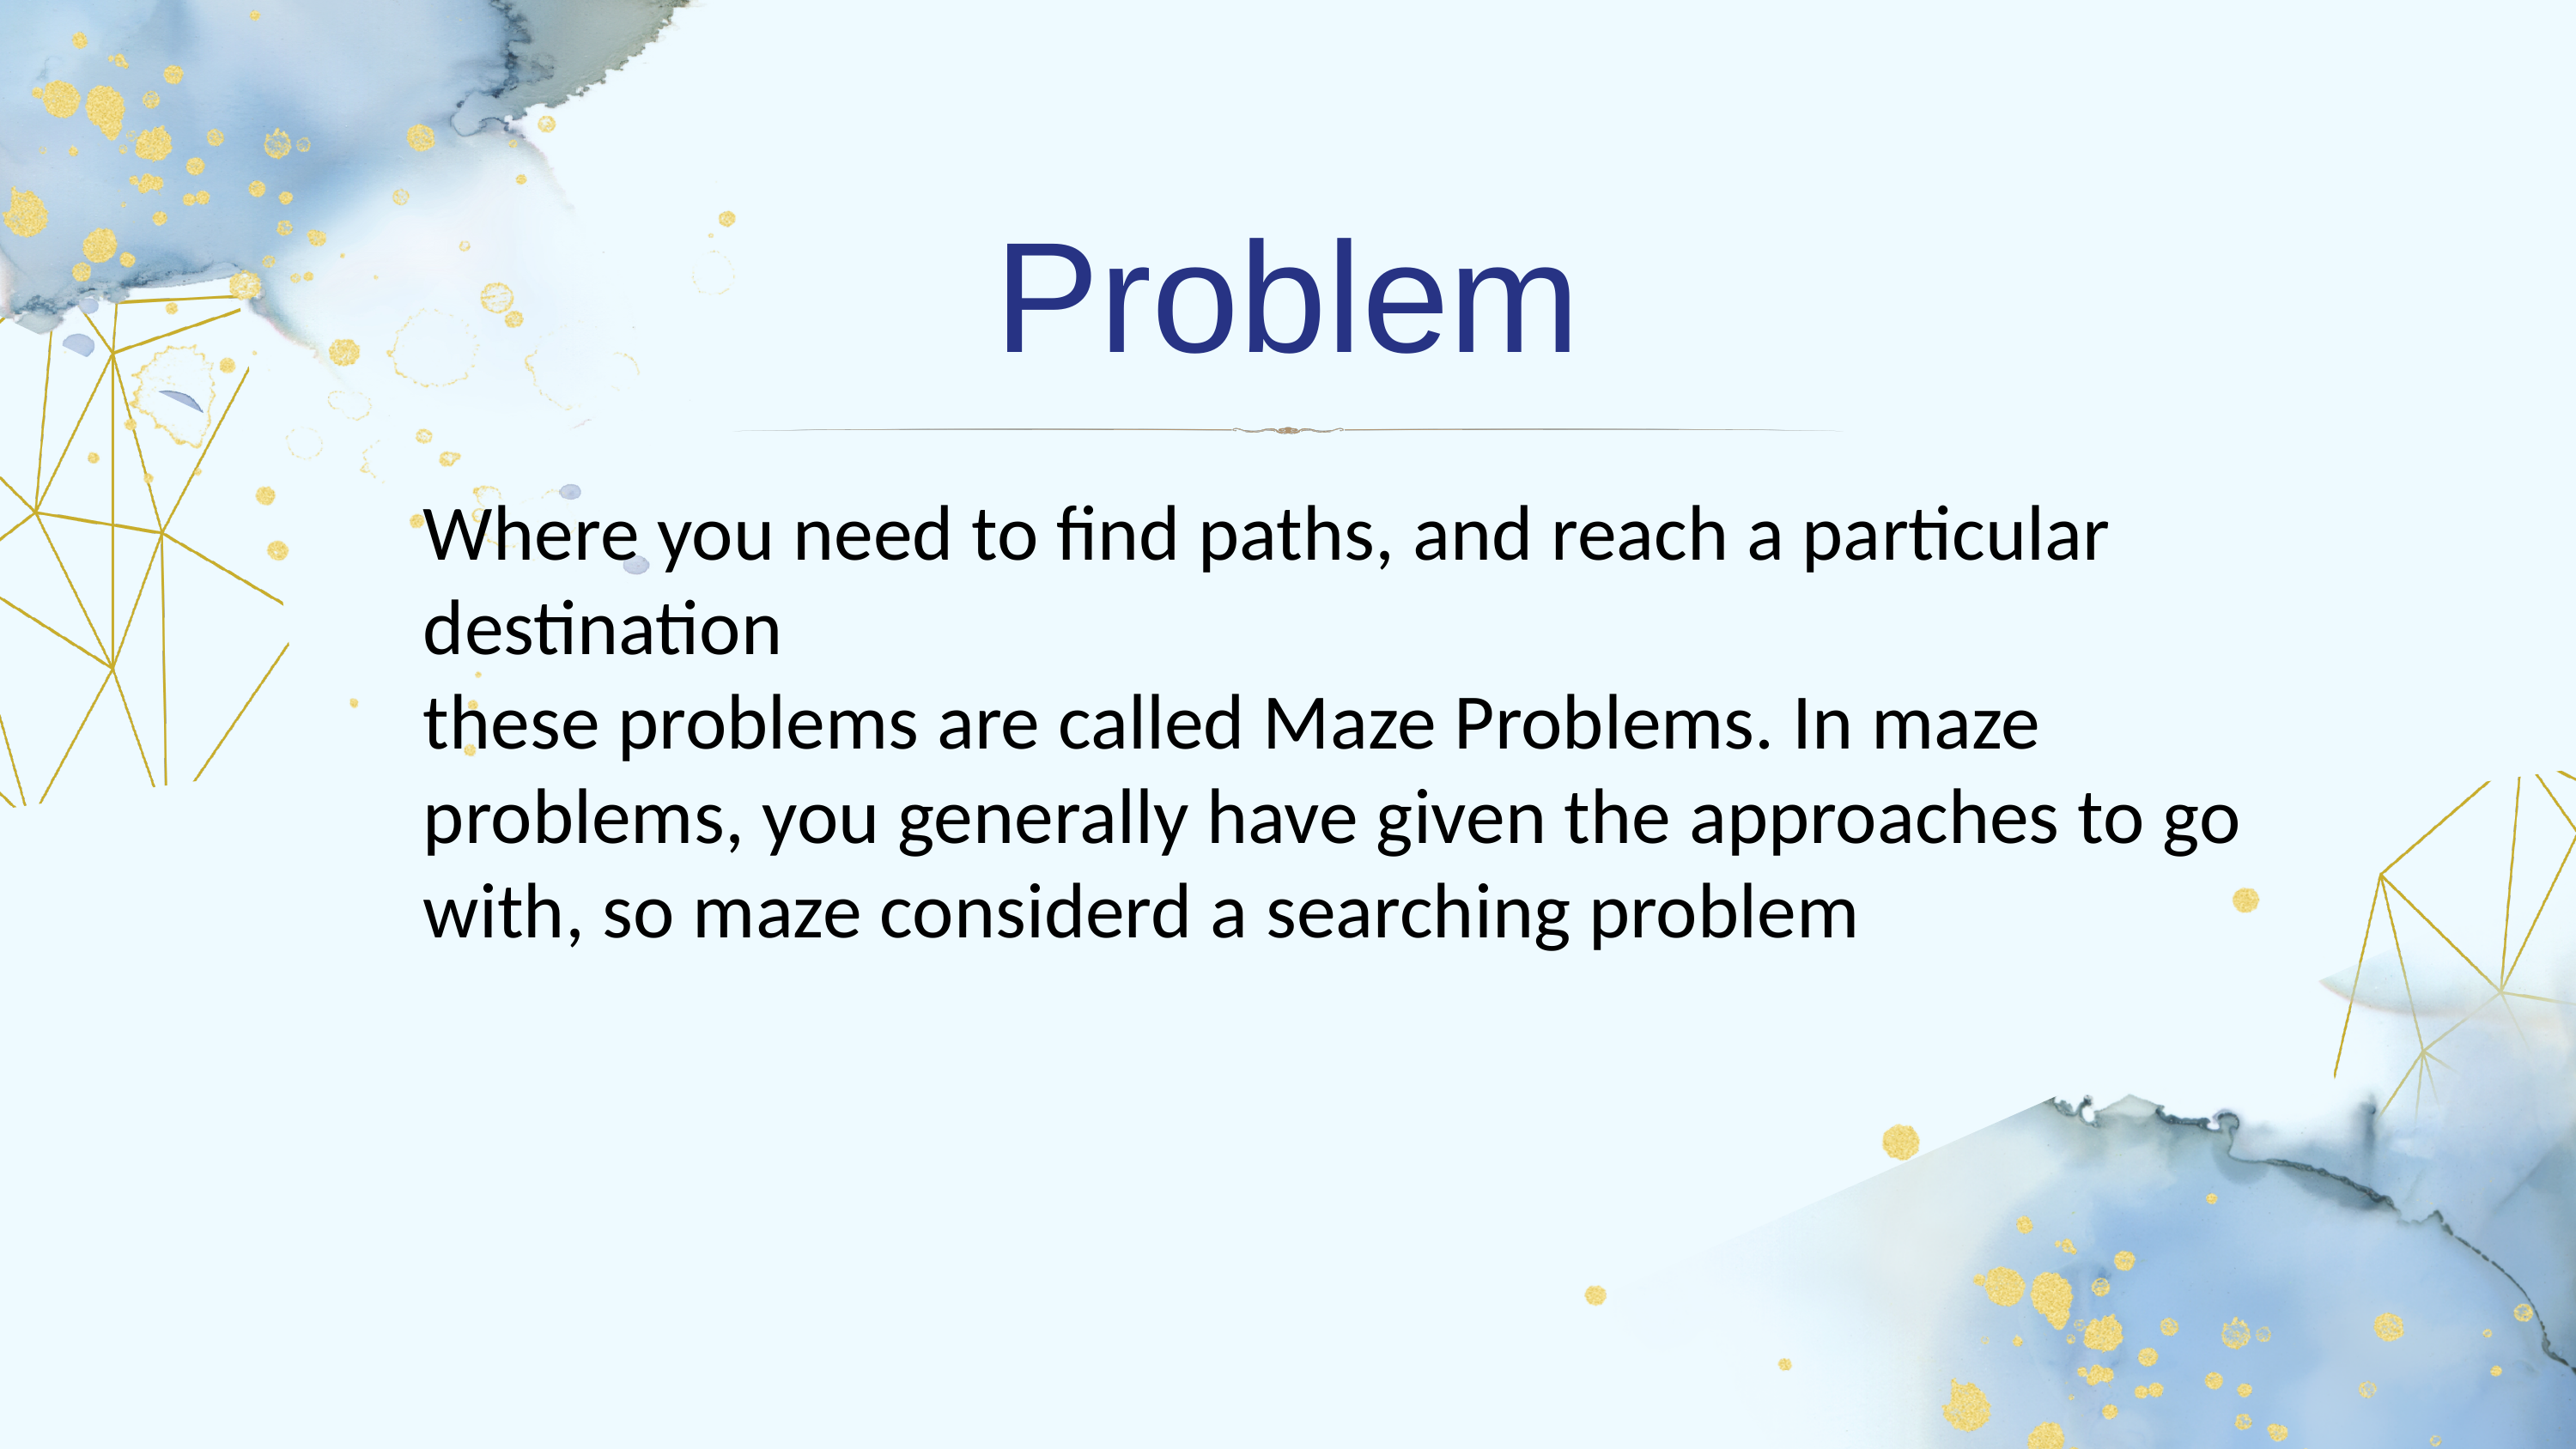

Problem

Where you need to find paths, and reach a particular destination
these problems are called Maze Problems. In maze problems, you generally have given the approaches to go with, so maze considerd a searching problem